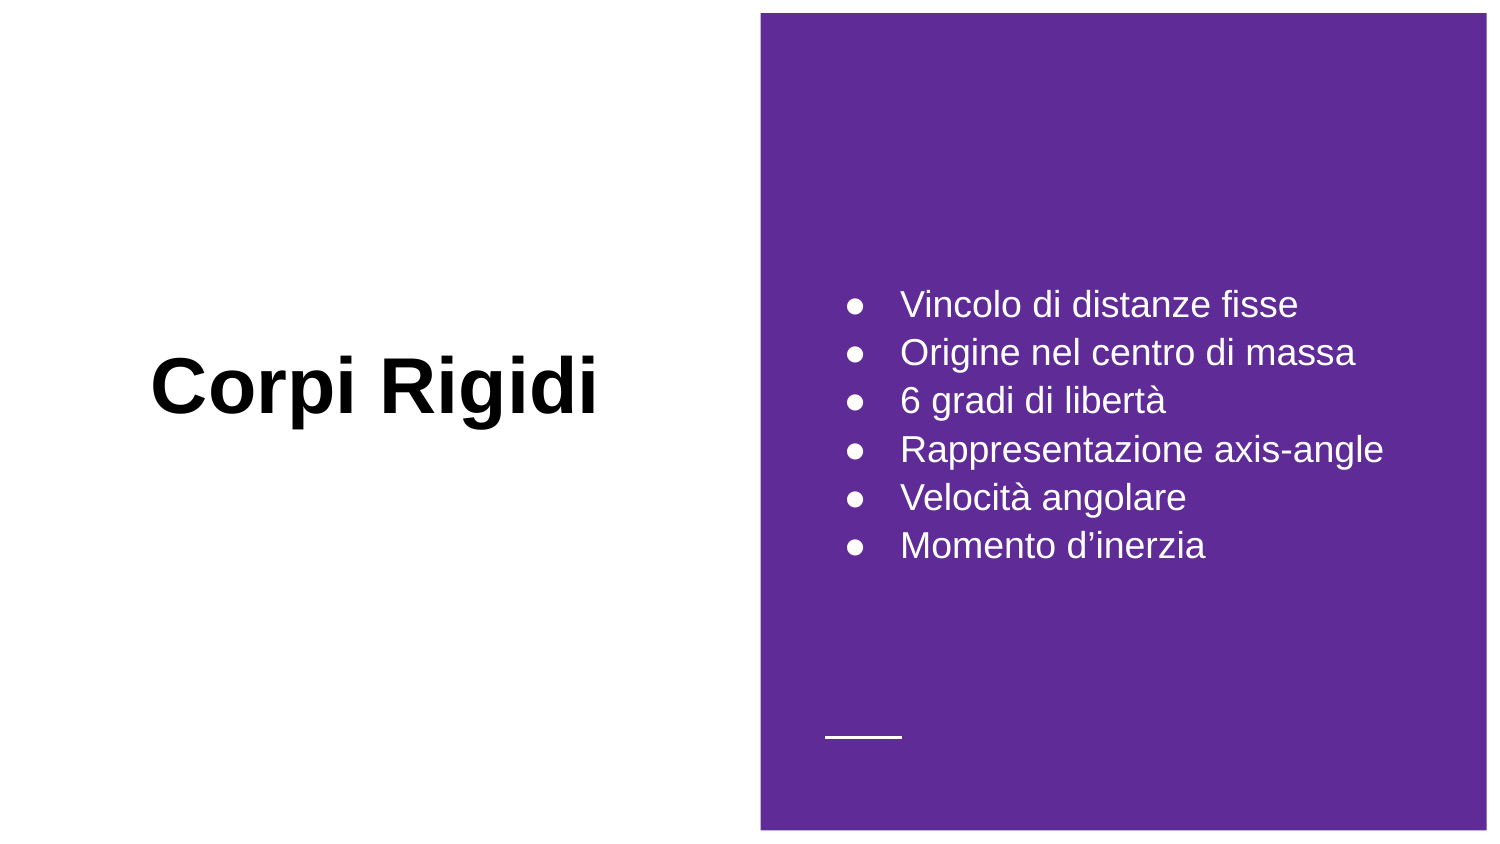

Vincolo di distanze fisse
Origine nel centro di massa
6 gradi di libertà
Rappresentazione axis-angle
Velocità angolare
Momento d’inerzia
# Corpi Rigidi